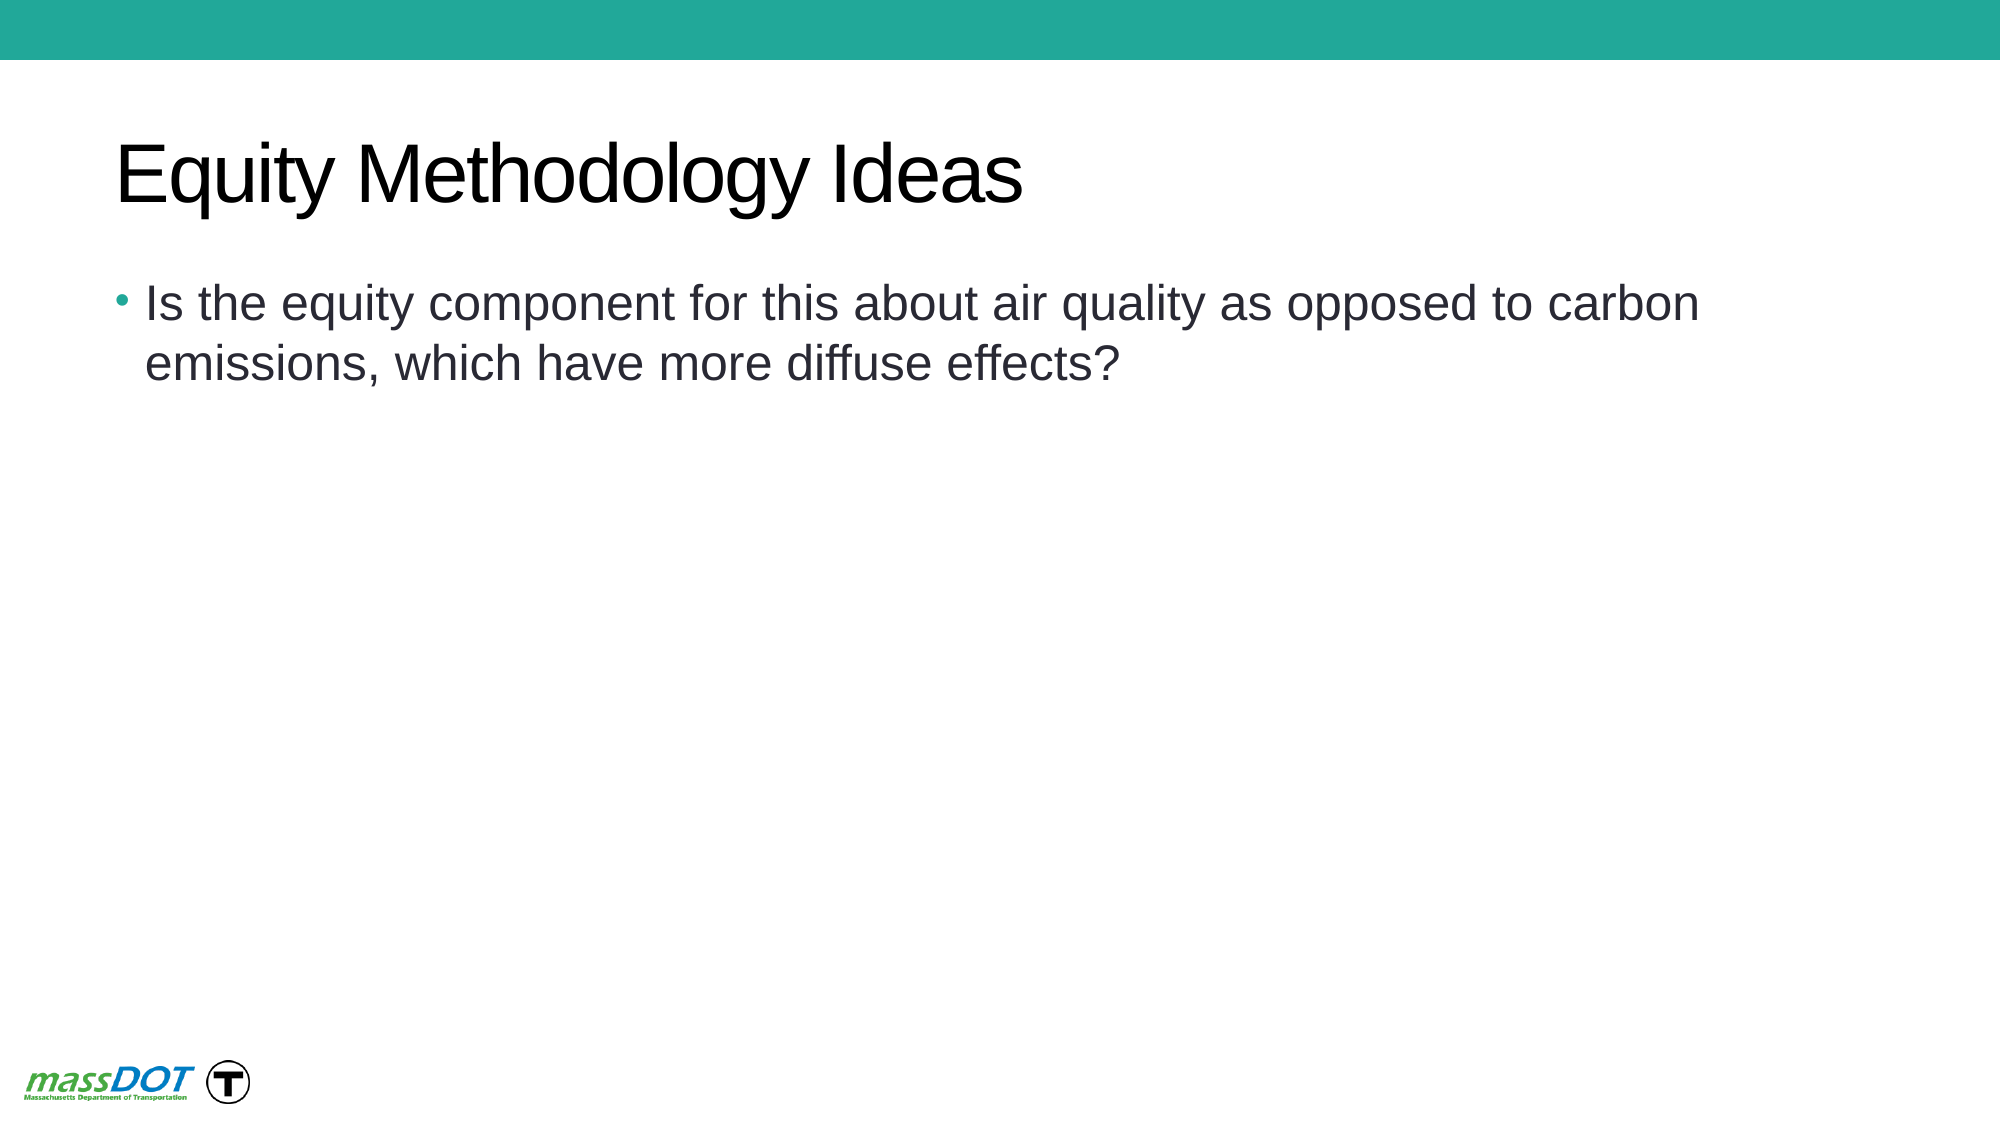

# Equity Methodology Ideas
Is the equity component for this about air quality as opposed to carbon emissions, which have more diffuse effects?